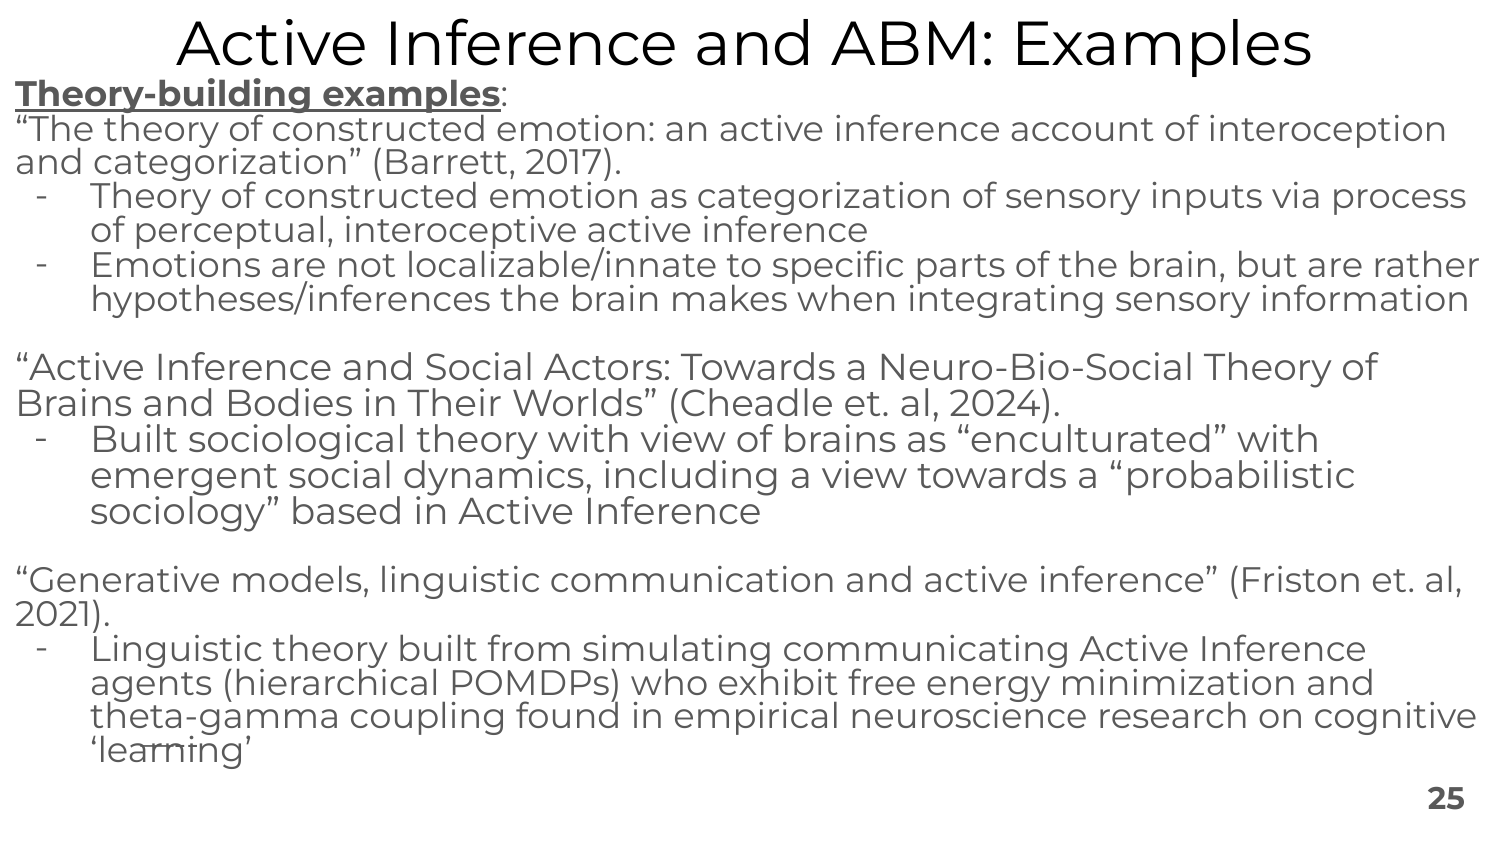

# Active Inference and ABM: Examples
Theory-building examples:
“The theory of constructed emotion: an active inference account of interoception and categorization” (Barrett, 2017).
Theory of constructed emotion as categorization of sensory inputs via process of perceptual, interoceptive active inference
Emotions are not localizable/innate to specific parts of the brain, but are rather hypotheses/inferences the brain makes when integrating sensory information

“Active Inference and Social Actors: Towards a Neuro-Bio-Social Theory of Brains and Bodies in Their Worlds” (Cheadle et. al, 2024).
Built sociological theory with view of brains as “enculturated” with emergent social dynamics, including a view towards a “probabilistic sociology” based in Active Inference

“Generative models, linguistic communication and active inference” (Friston et. al, 2021).
Linguistic theory built from simulating communicating Active Inference agents (hierarchical POMDPs) who exhibit free energy minimization and theta-gamma coupling found in empirical neuroscience research on cognitive ‘learning’

—--
25